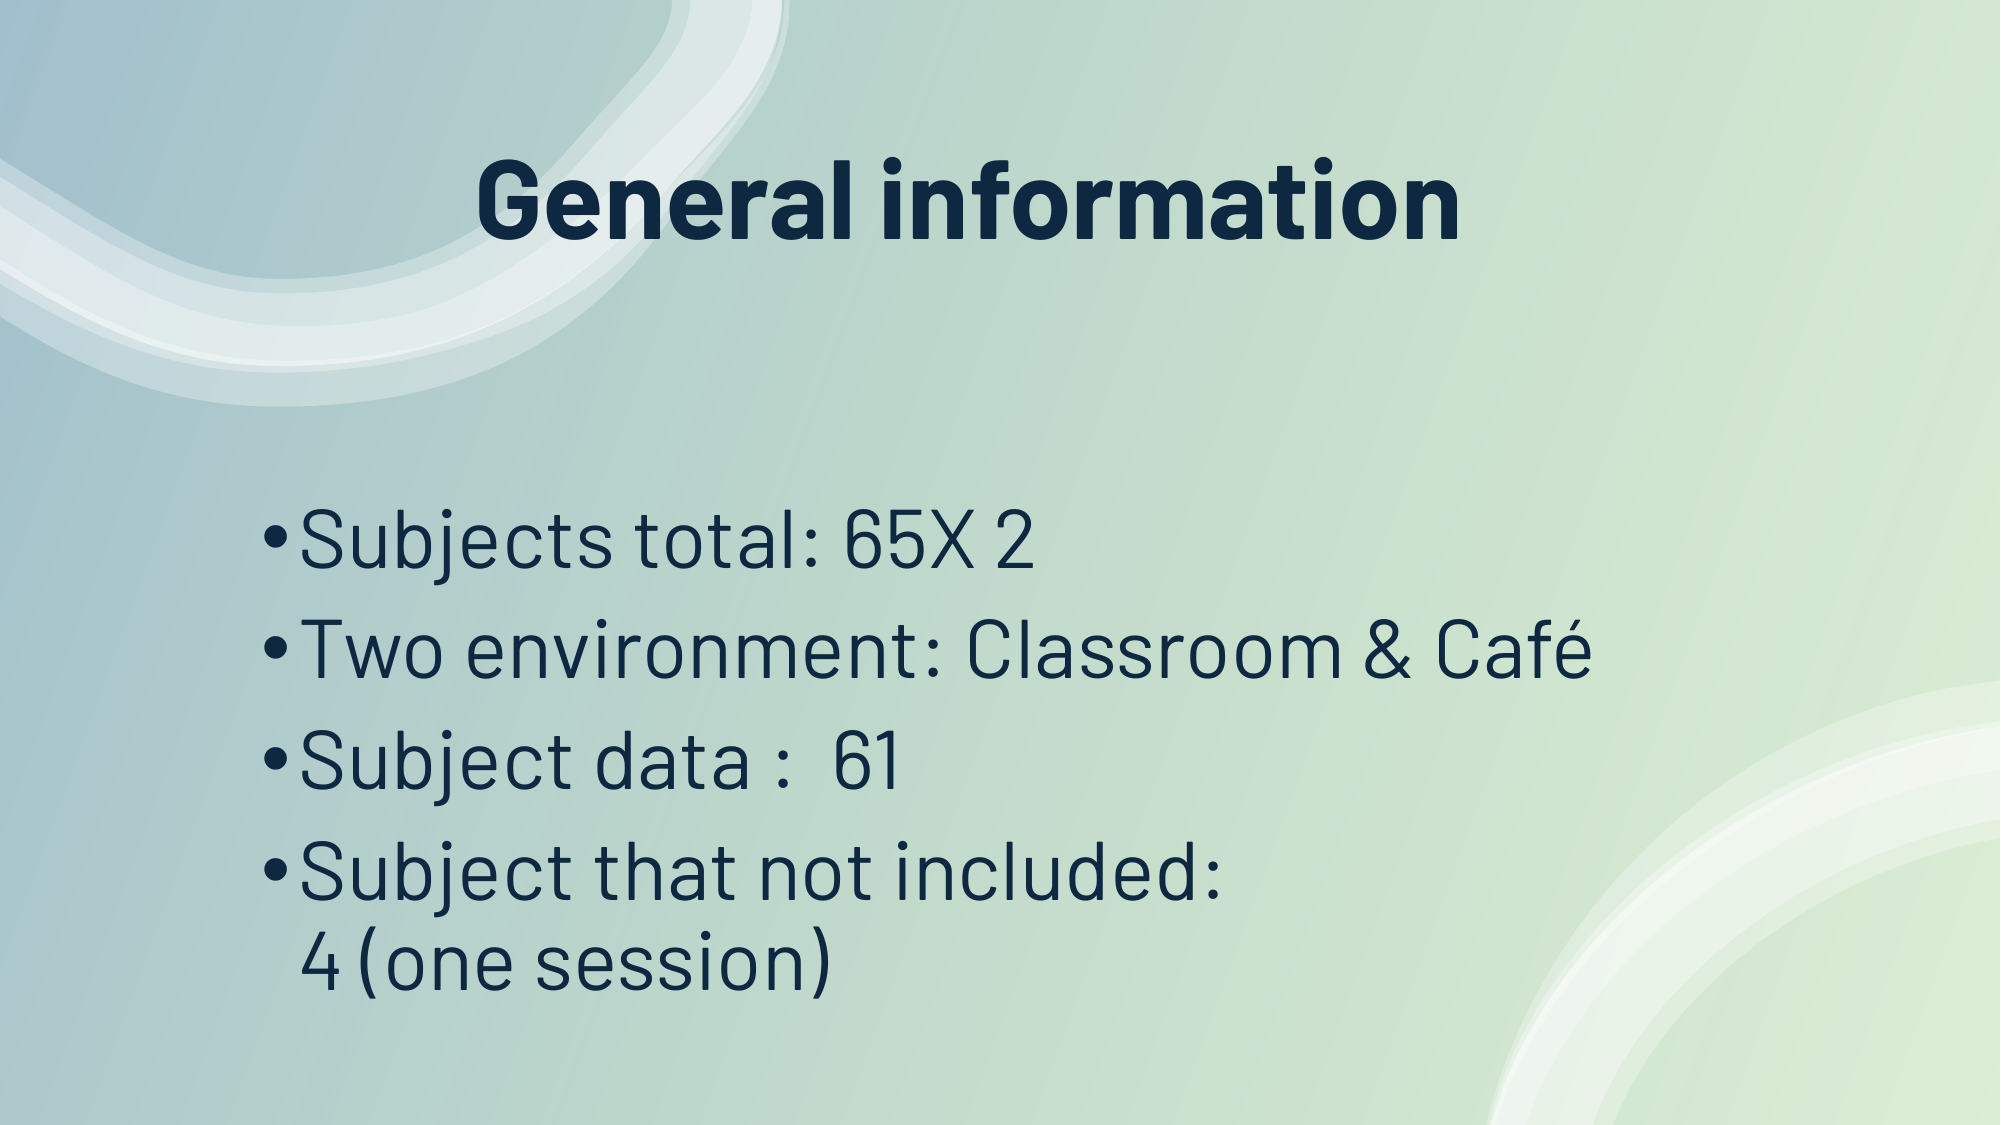

# General information
Subjects total: 65X 2
Two environment: Classroom & Café
Subject data :  61
Subject that not included:
4 (one session)